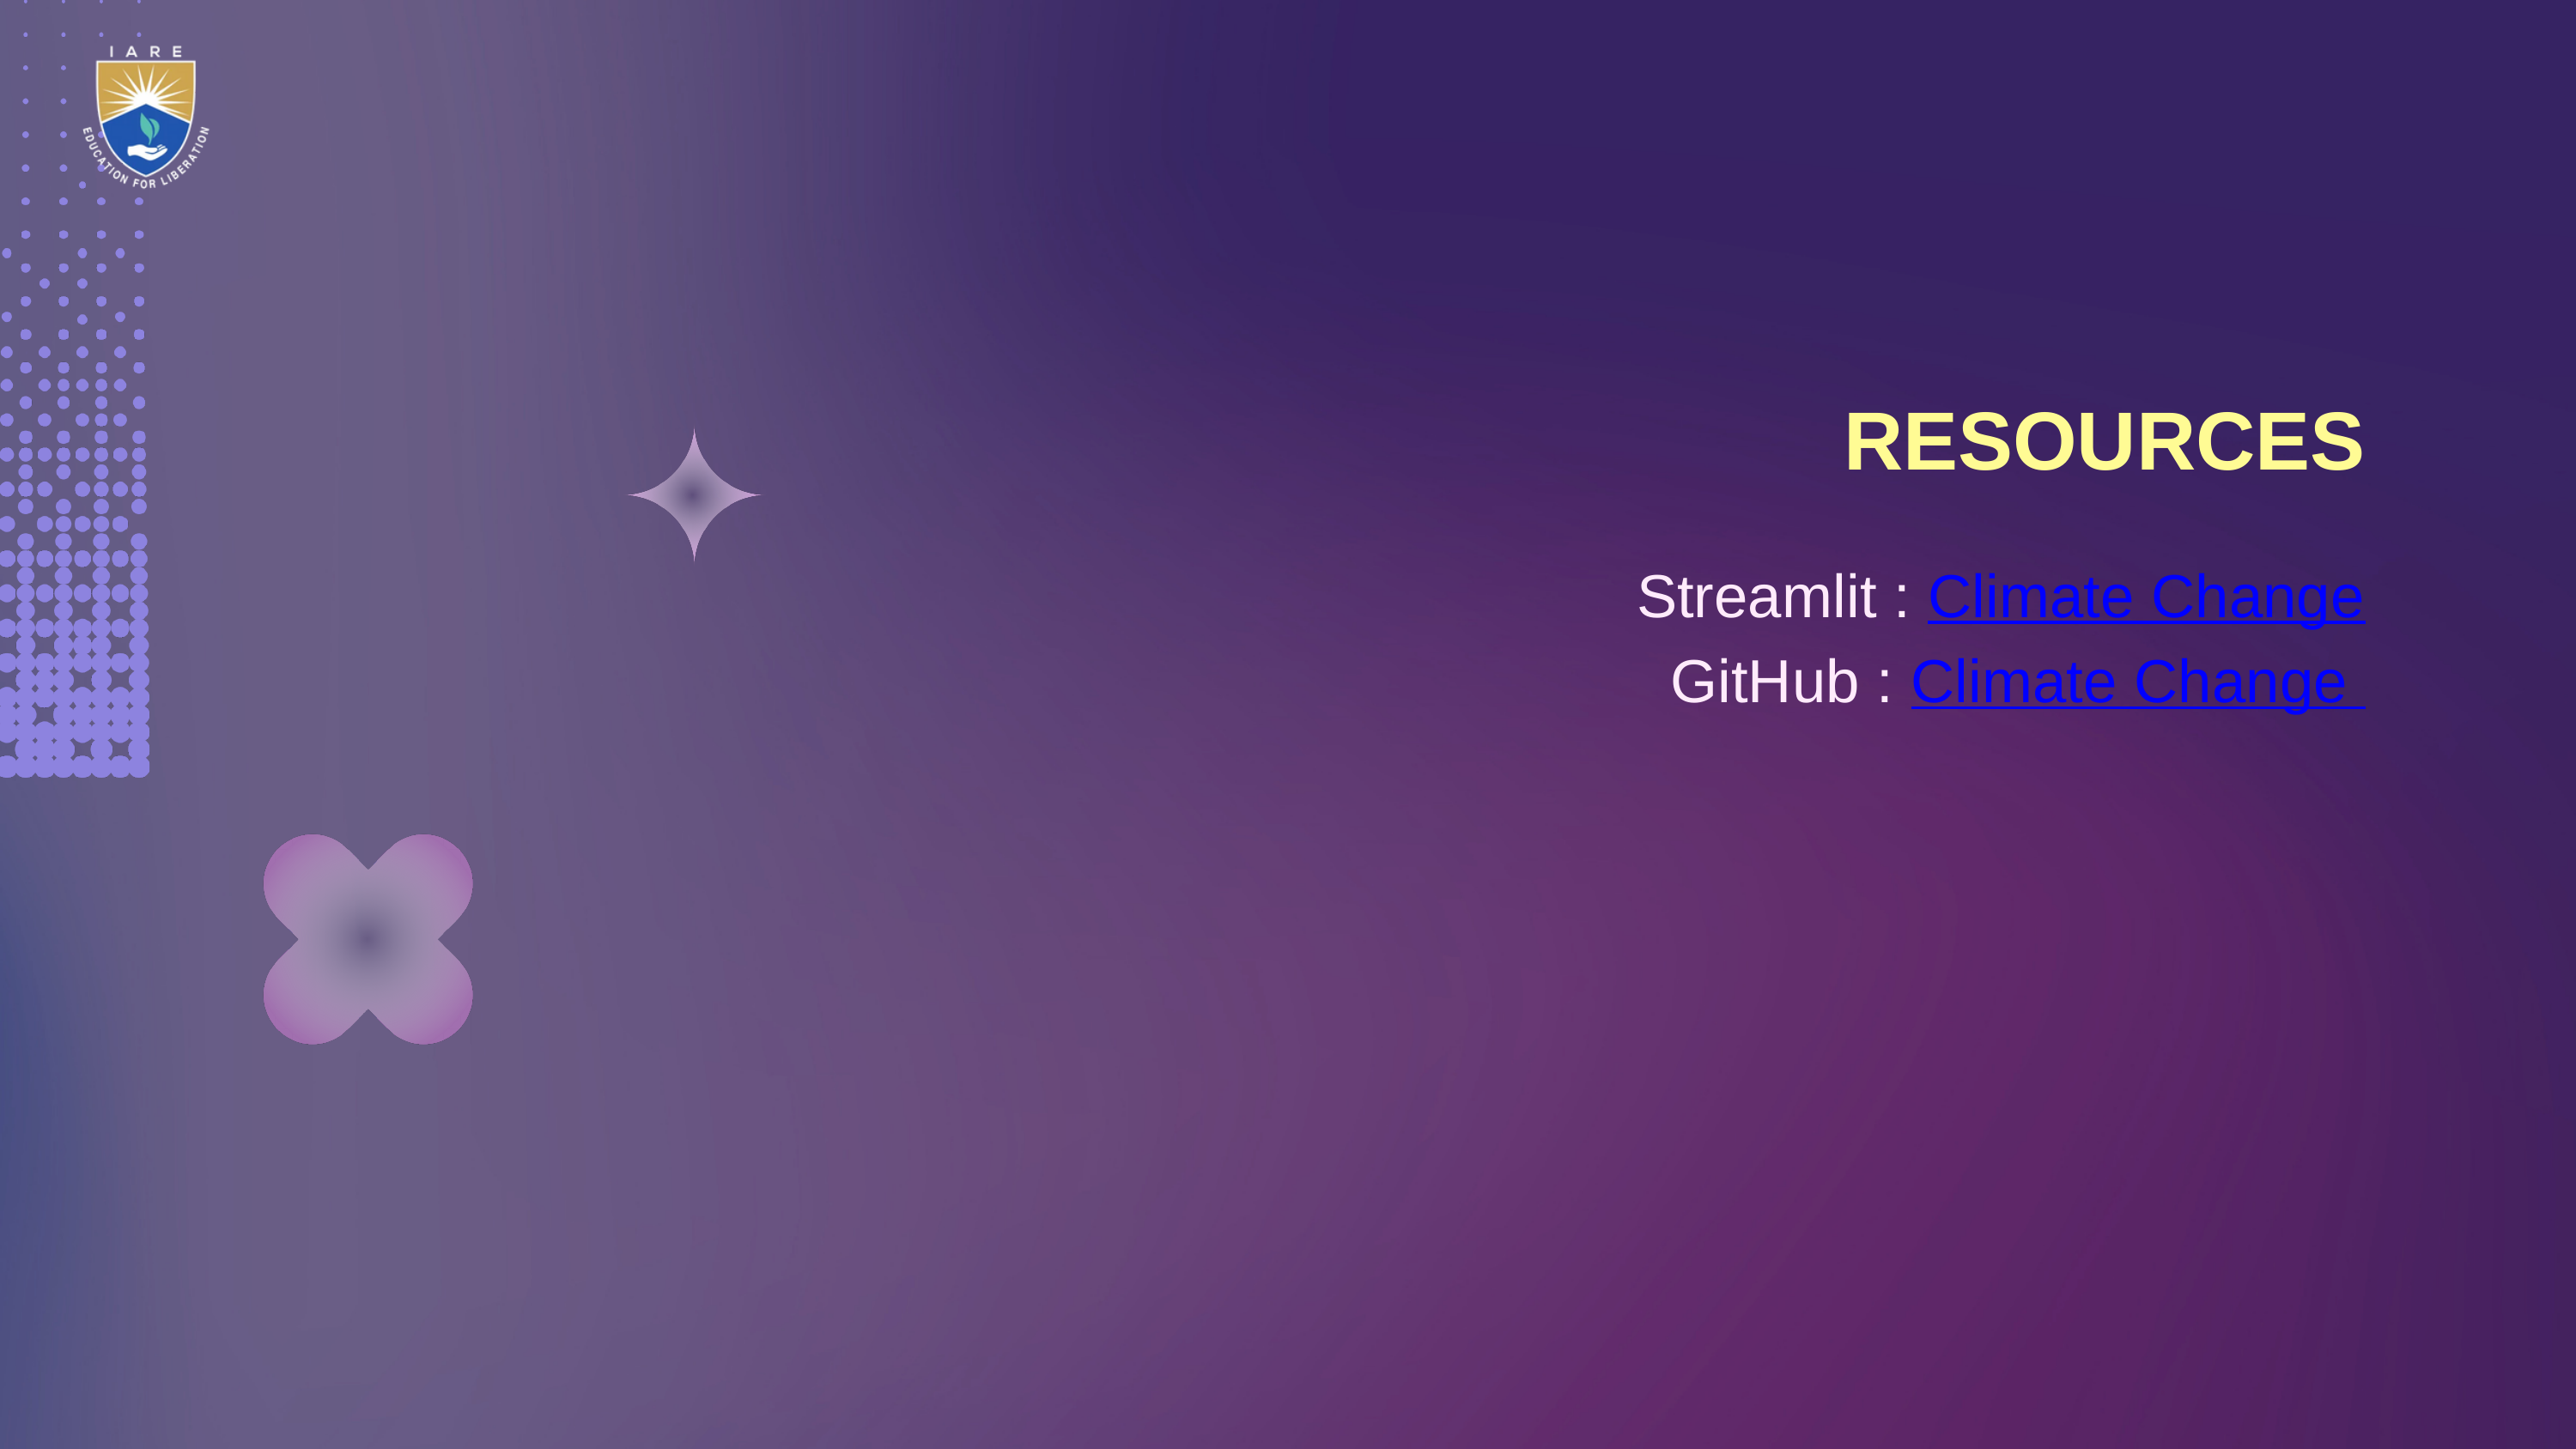

RESOURCES

Streamlit : Climate Change
GitHub : Climate Change